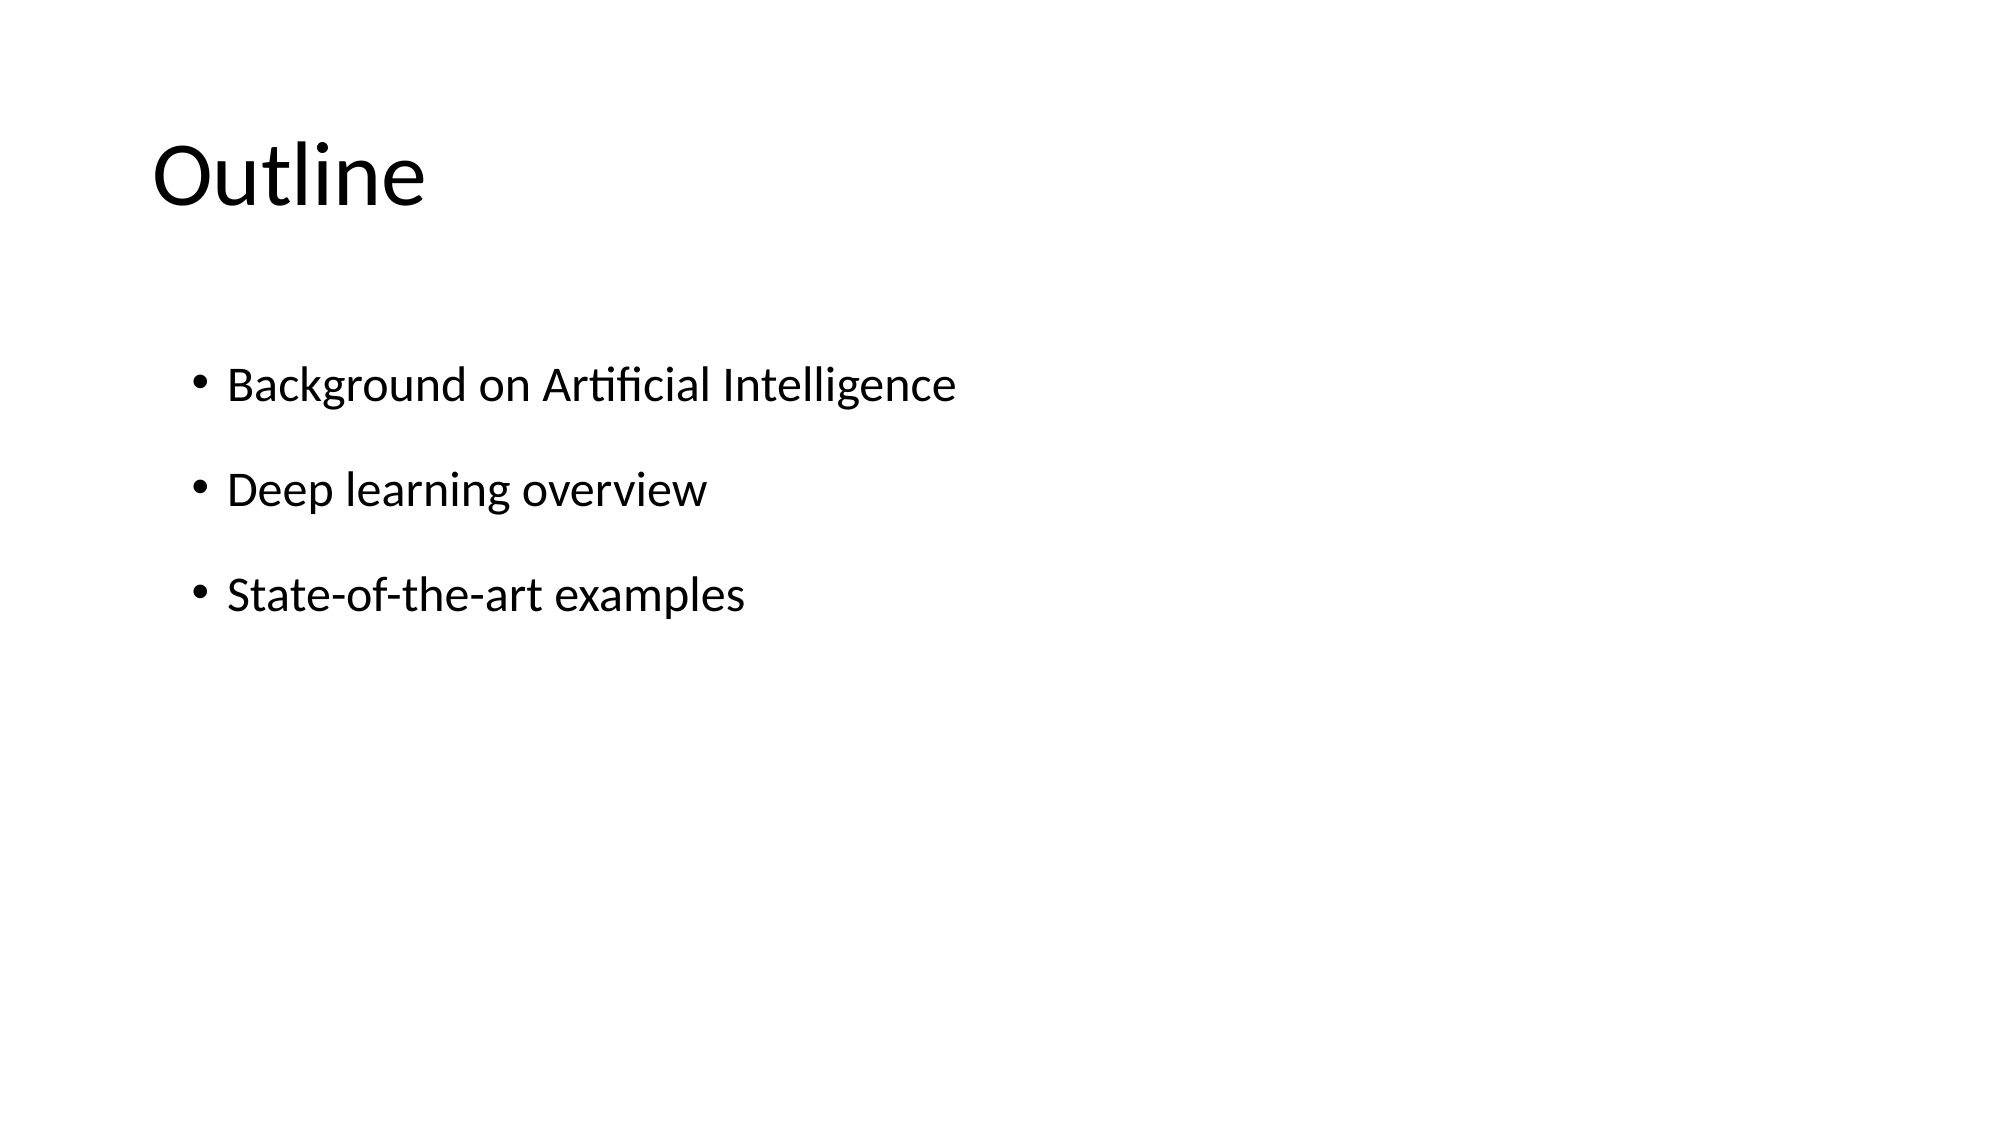

Outline

Background on Artificial Intelligence

Deep learning overview

State-of-the-art examples